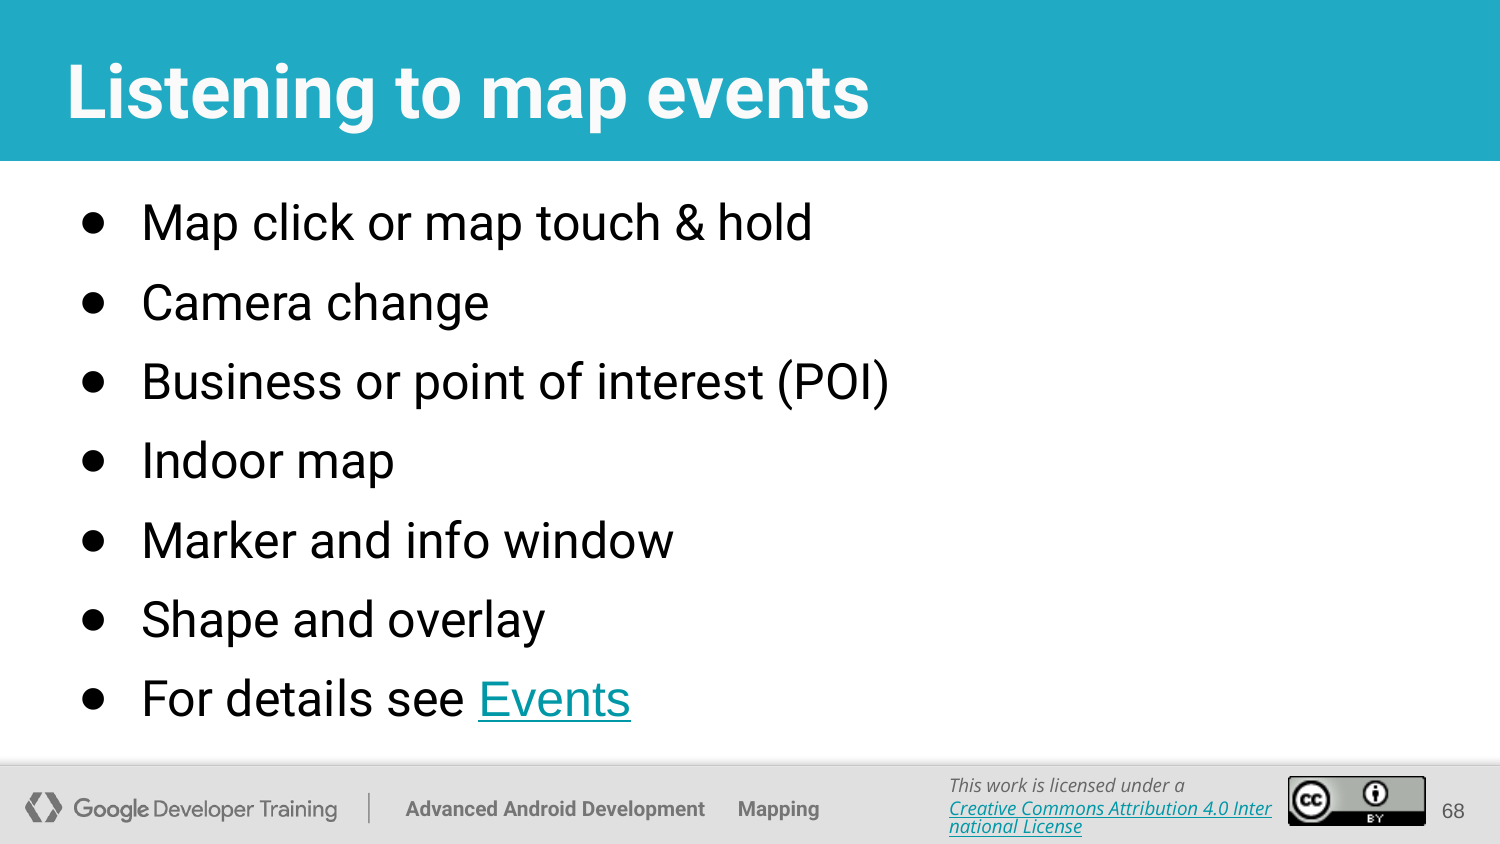

# Listening to map events
Map click or map touch & hold
Camera change
Business or point of interest (POI)
Indoor map
Marker and info window
Shape and overlay
For details see Events
68